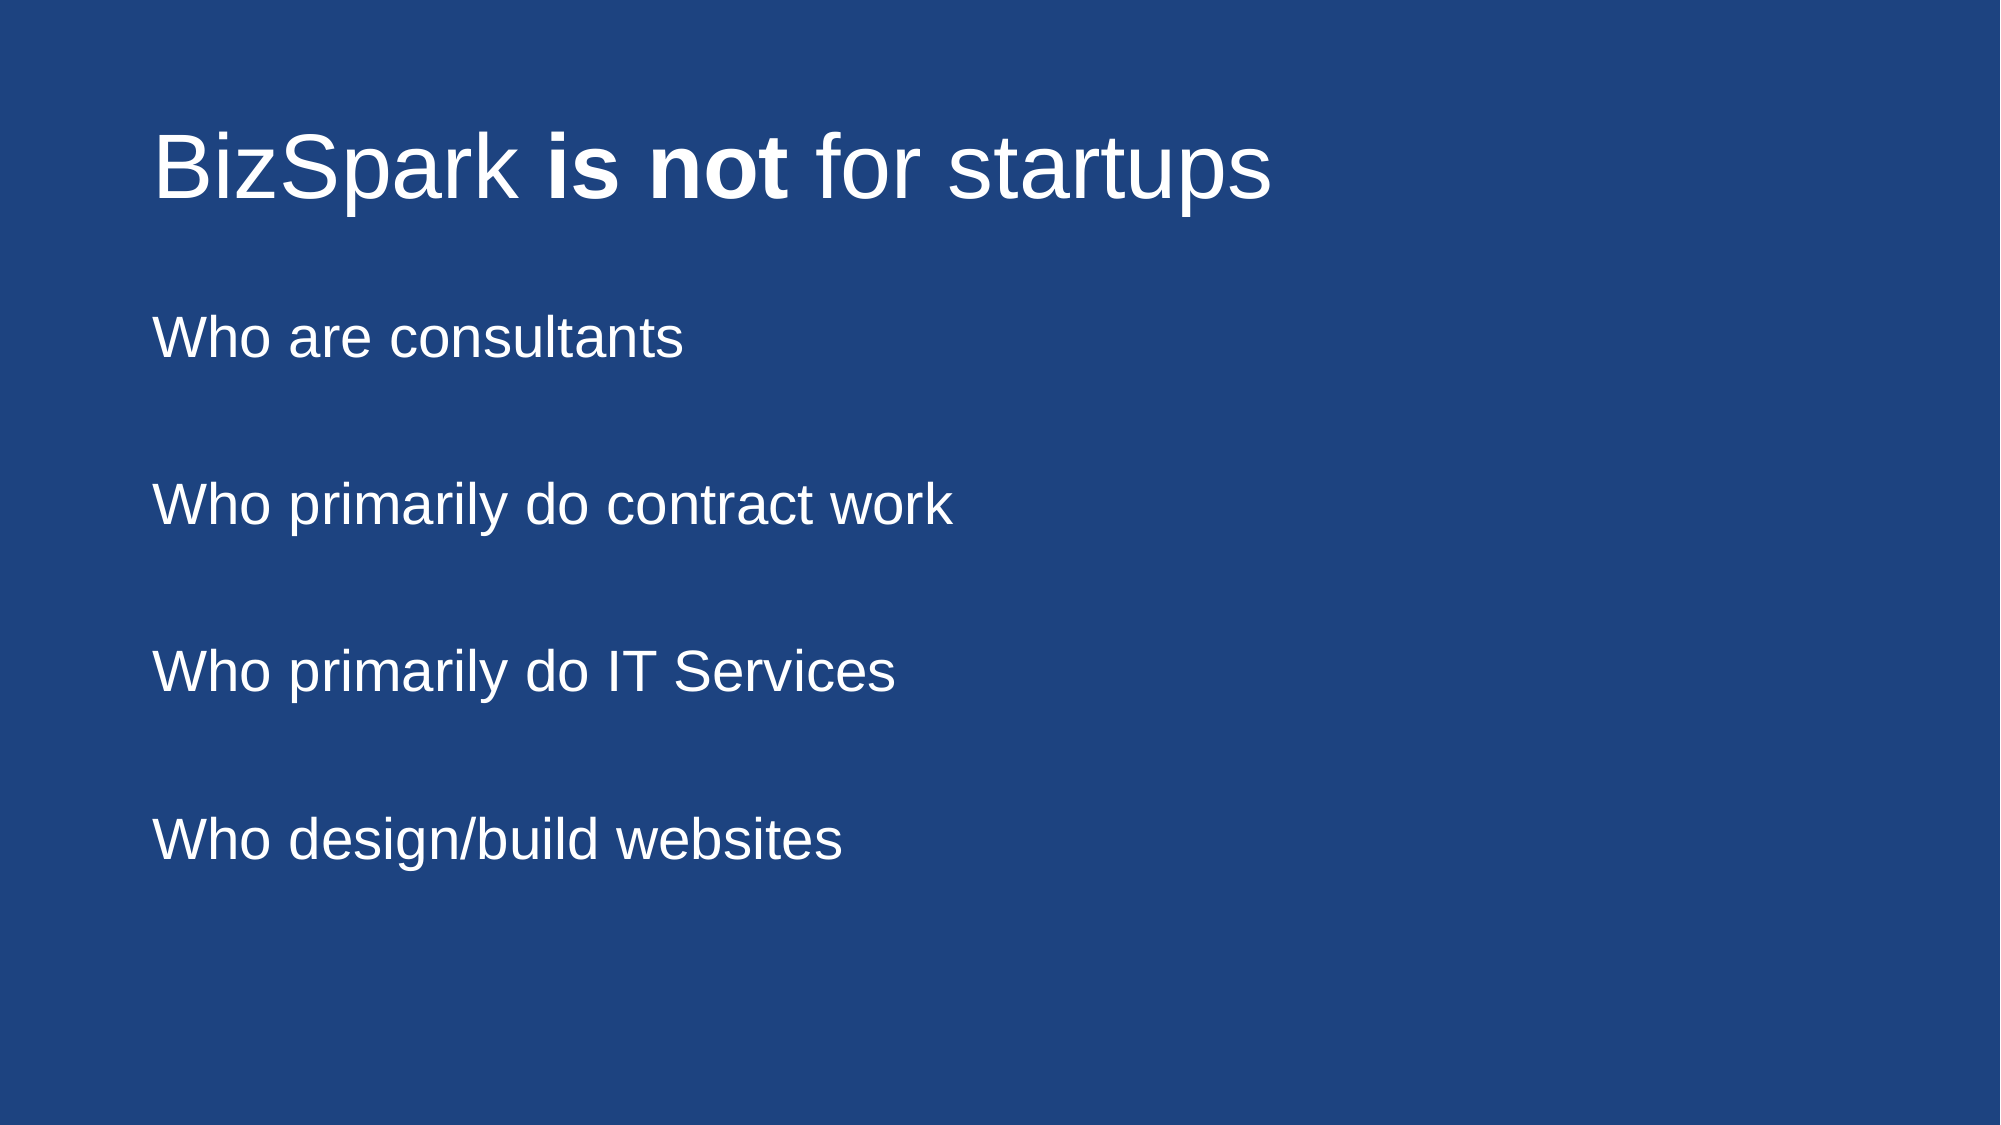

# BizSpark is not for startups
Who are consultants

Who primarily do contract work

Who primarily do IT Services

Who design/build websites